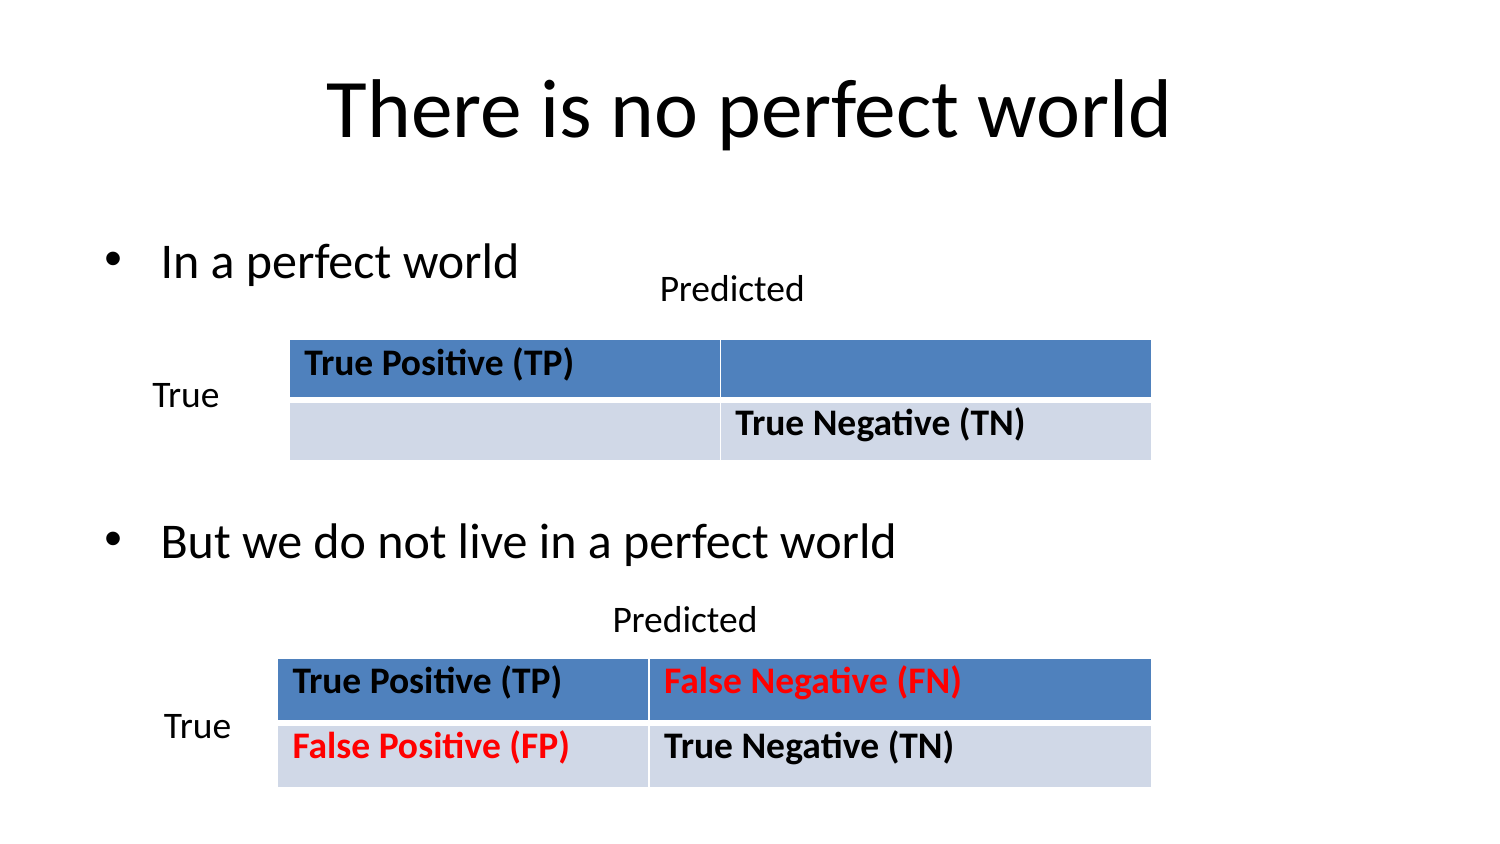

# There is no perfect world
In a perfect world

But we do not live in a perfect world

Predicted
| True Positive (TP) |  |
| --- | --- |
|  | True Negative (TN) |
True
Predicted
| True Positive (TP) | False Negative (FN) |
| --- | --- |
| False Positive (FP) | True Negative (TN) |
True